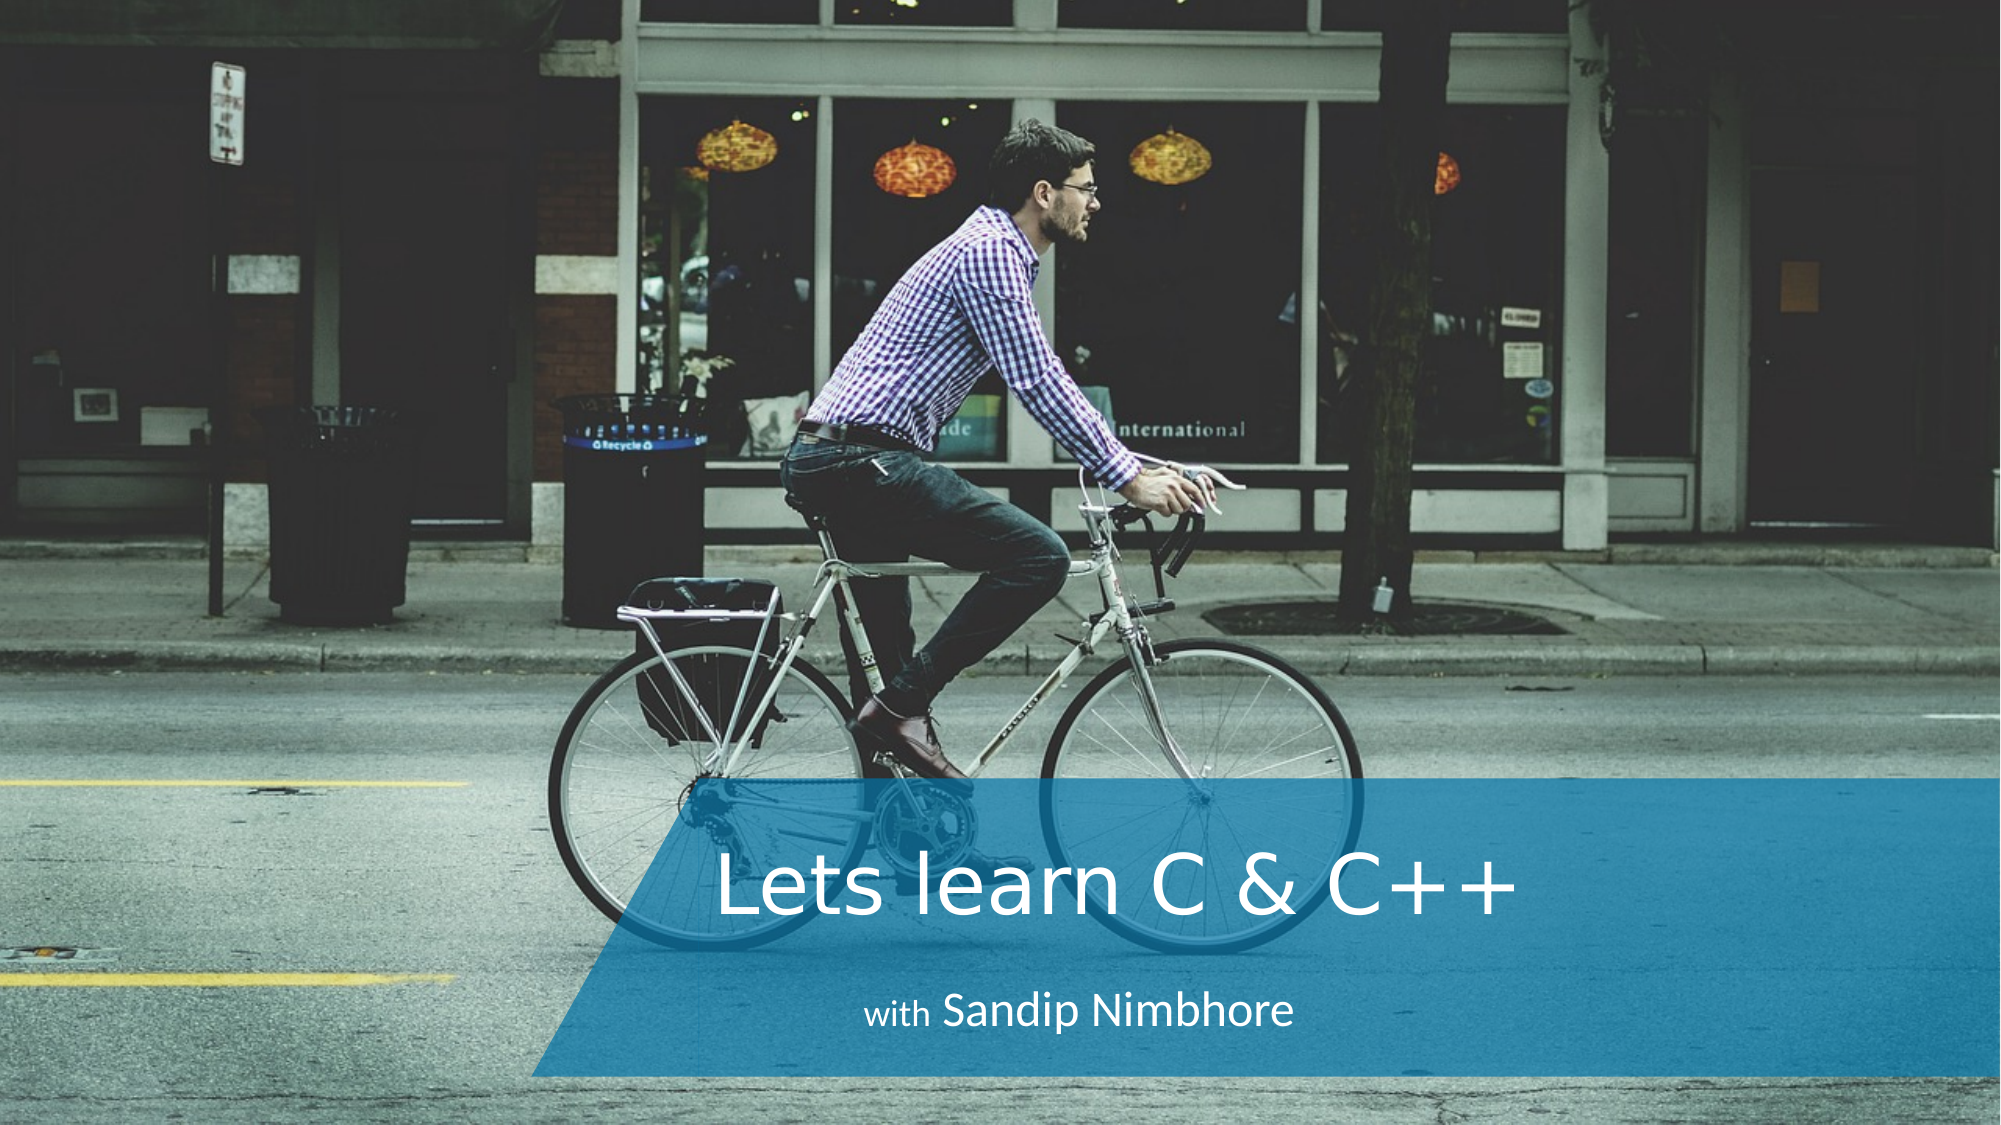

Lets learn C & C++

	with Sandip Nimbhore